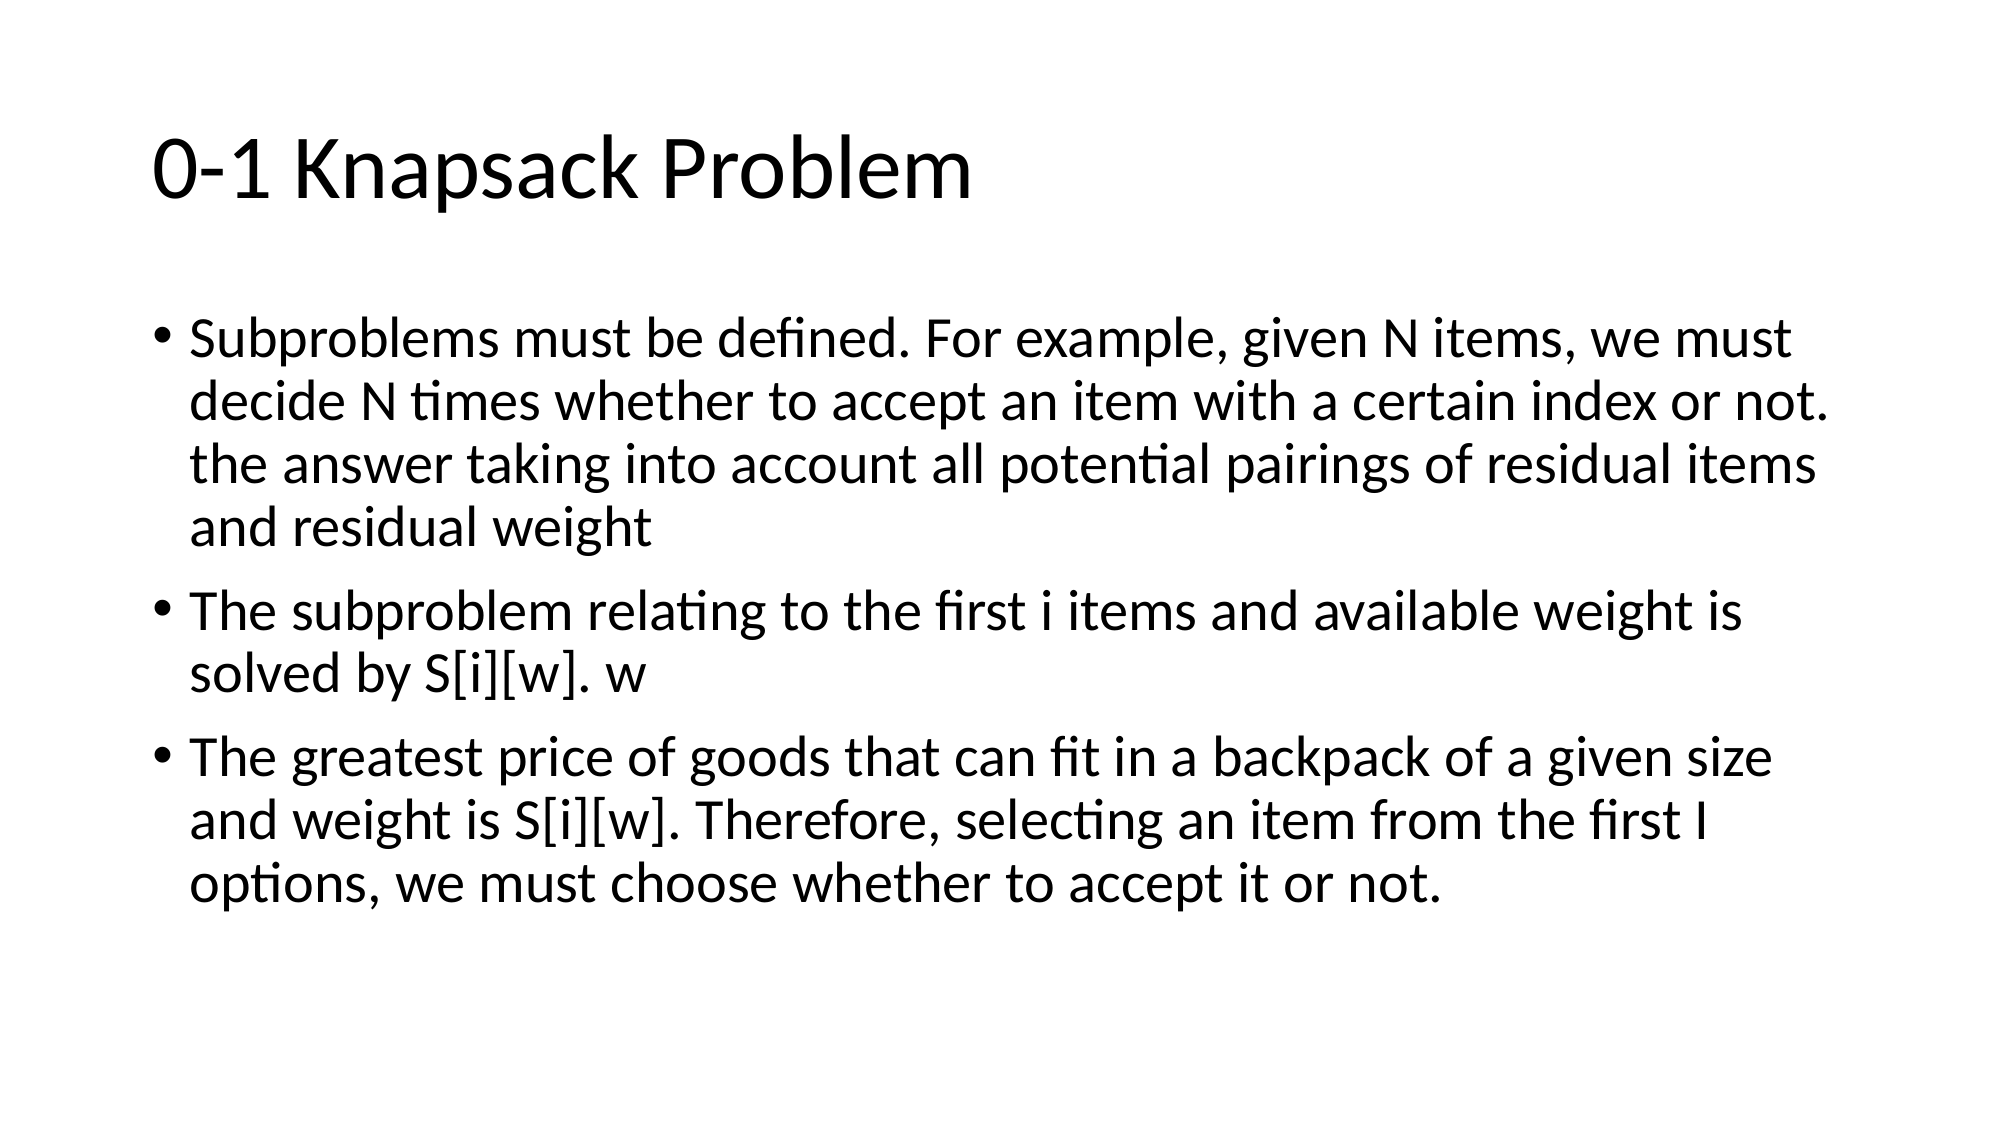

# 0-1 Knapsack Problem
Subproblems must be defined. For example, given N items, we must decide N times whether to accept an item with a certain index or not. the answer taking into account all potential pairings of residual items and residual weight
The subproblem relating to the first i items and available weight is solved by S[i][w]. w
The greatest price of goods that can fit in a backpack of a given size and weight is S[i][w]. Therefore, selecting an item from the first I options, we must choose whether to accept it or not.